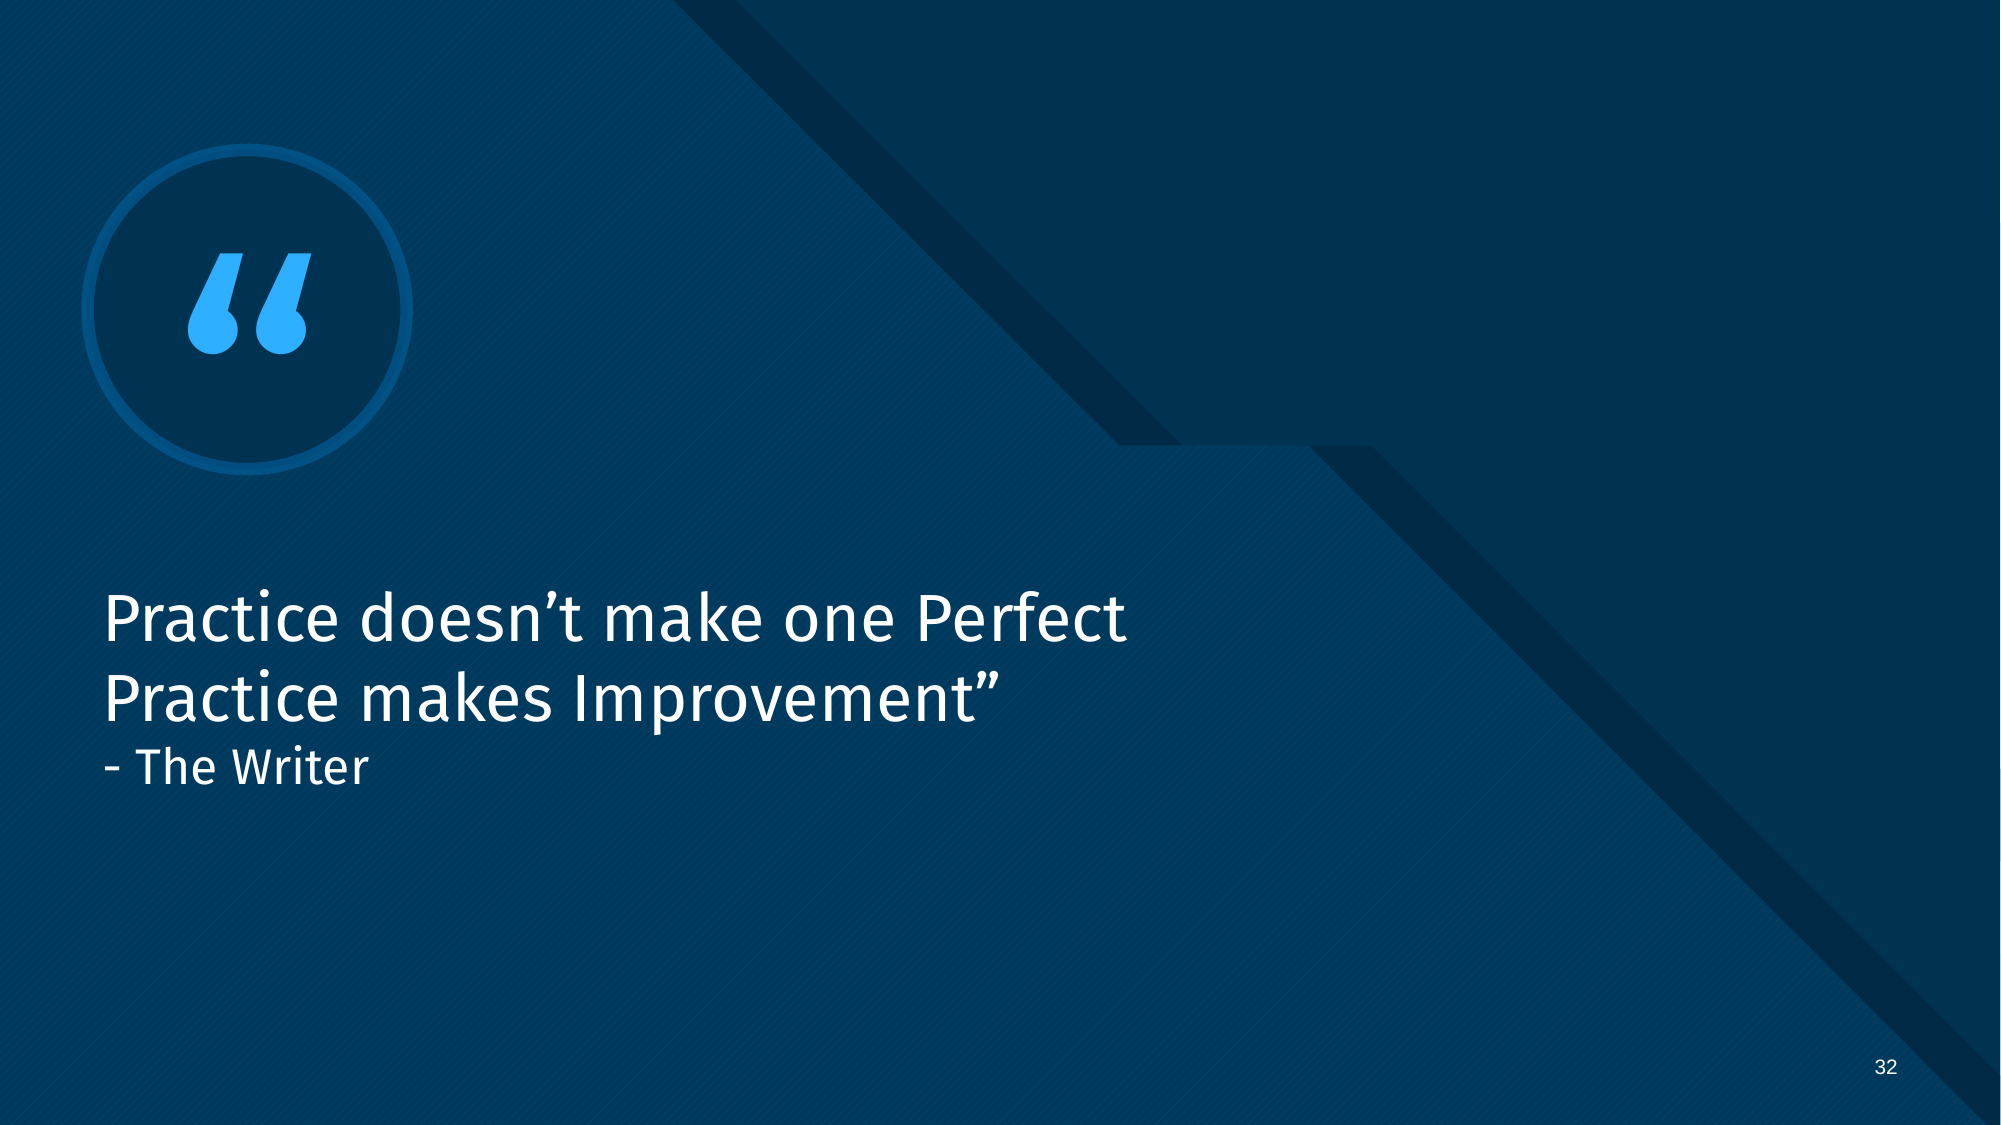

# Practice doesn’t make one Perfect Practice makes Improvement” - The Writer
32